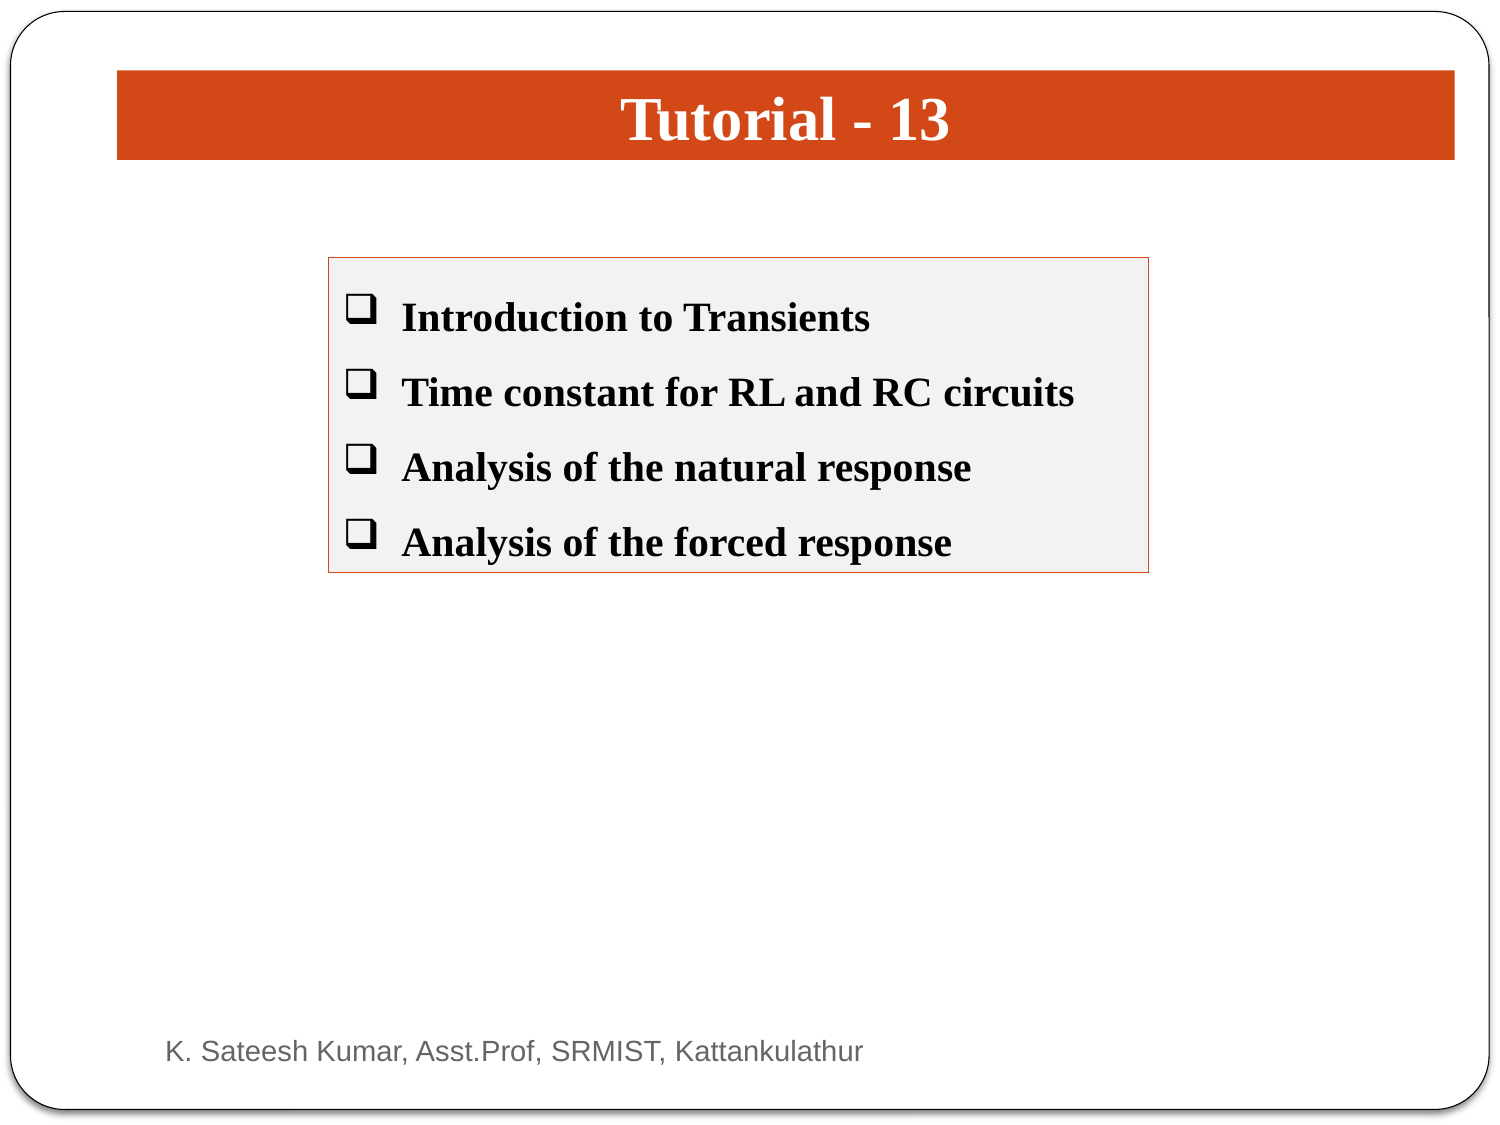

Tutorial - 13
  Introduction to Transients
  Time constant for RL and RC circuits
  Analysis of the natural response
  Analysis of the forced response
K. Sateesh Kumar, Asst.Prof, SRMIST, Kattankulathur